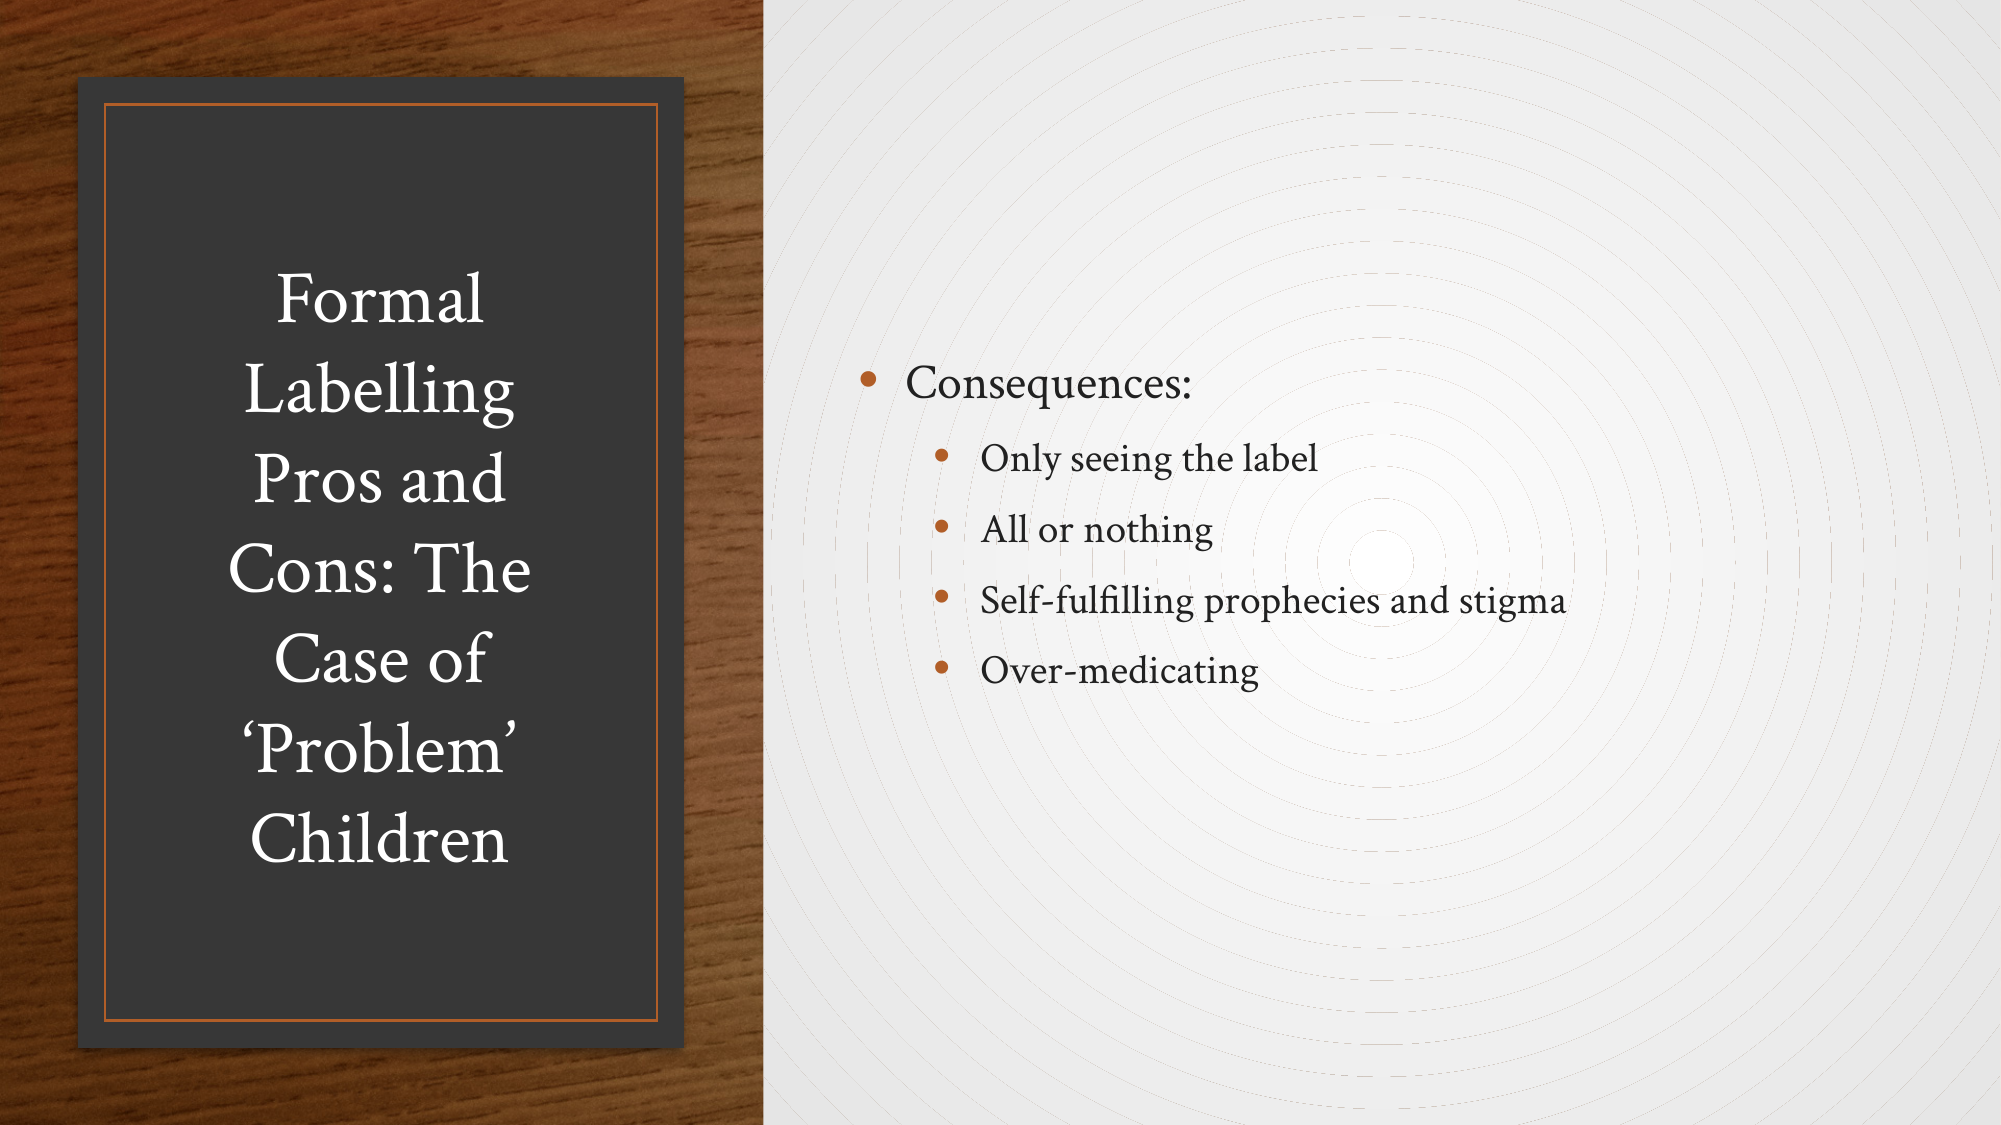

Consequences:
Only seeing the label
All or nothing
Self-fulfilling prophecies and stigma
Over-medicating

# Formal Labelling Pros and Cons: The Case of ‘Problem’ Children